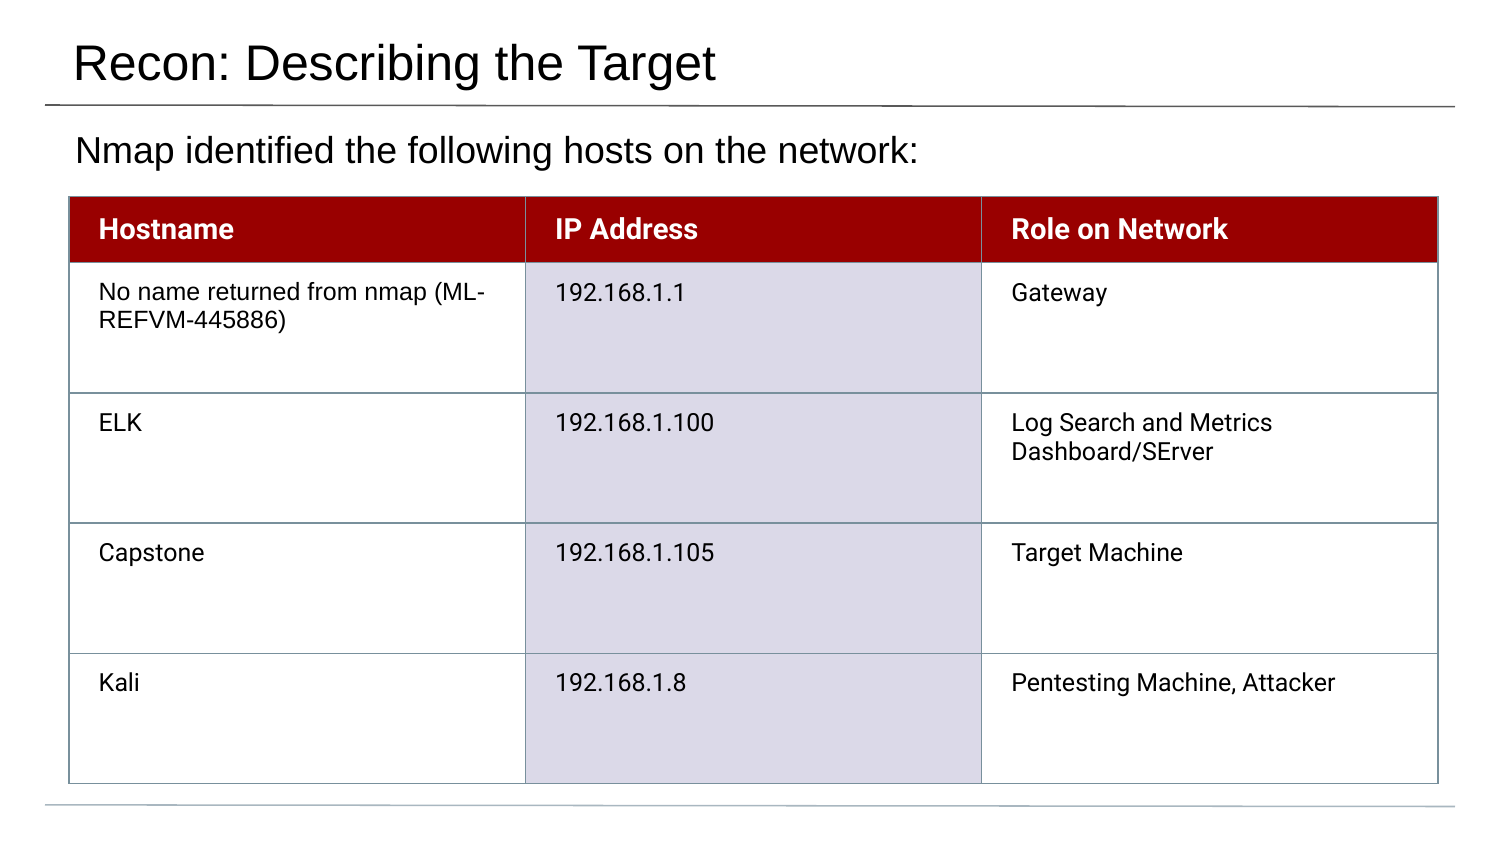

# Recon: Describing the Target
Nmap identified the following hosts on the network:
| Hostname | IP Address | Role on Network |
| --- | --- | --- |
| No name returned from nmap (ML-REFVM-445886) | 192.168.1.1 | Gateway |
| ELK | 192.168.1.100 | Log Search and Metrics Dashboard/SErver |
| Capstone | 192.168.1.105 | Target Machine |
| Kali | 192.168.1.8 | Pentesting Machine, Attacker |